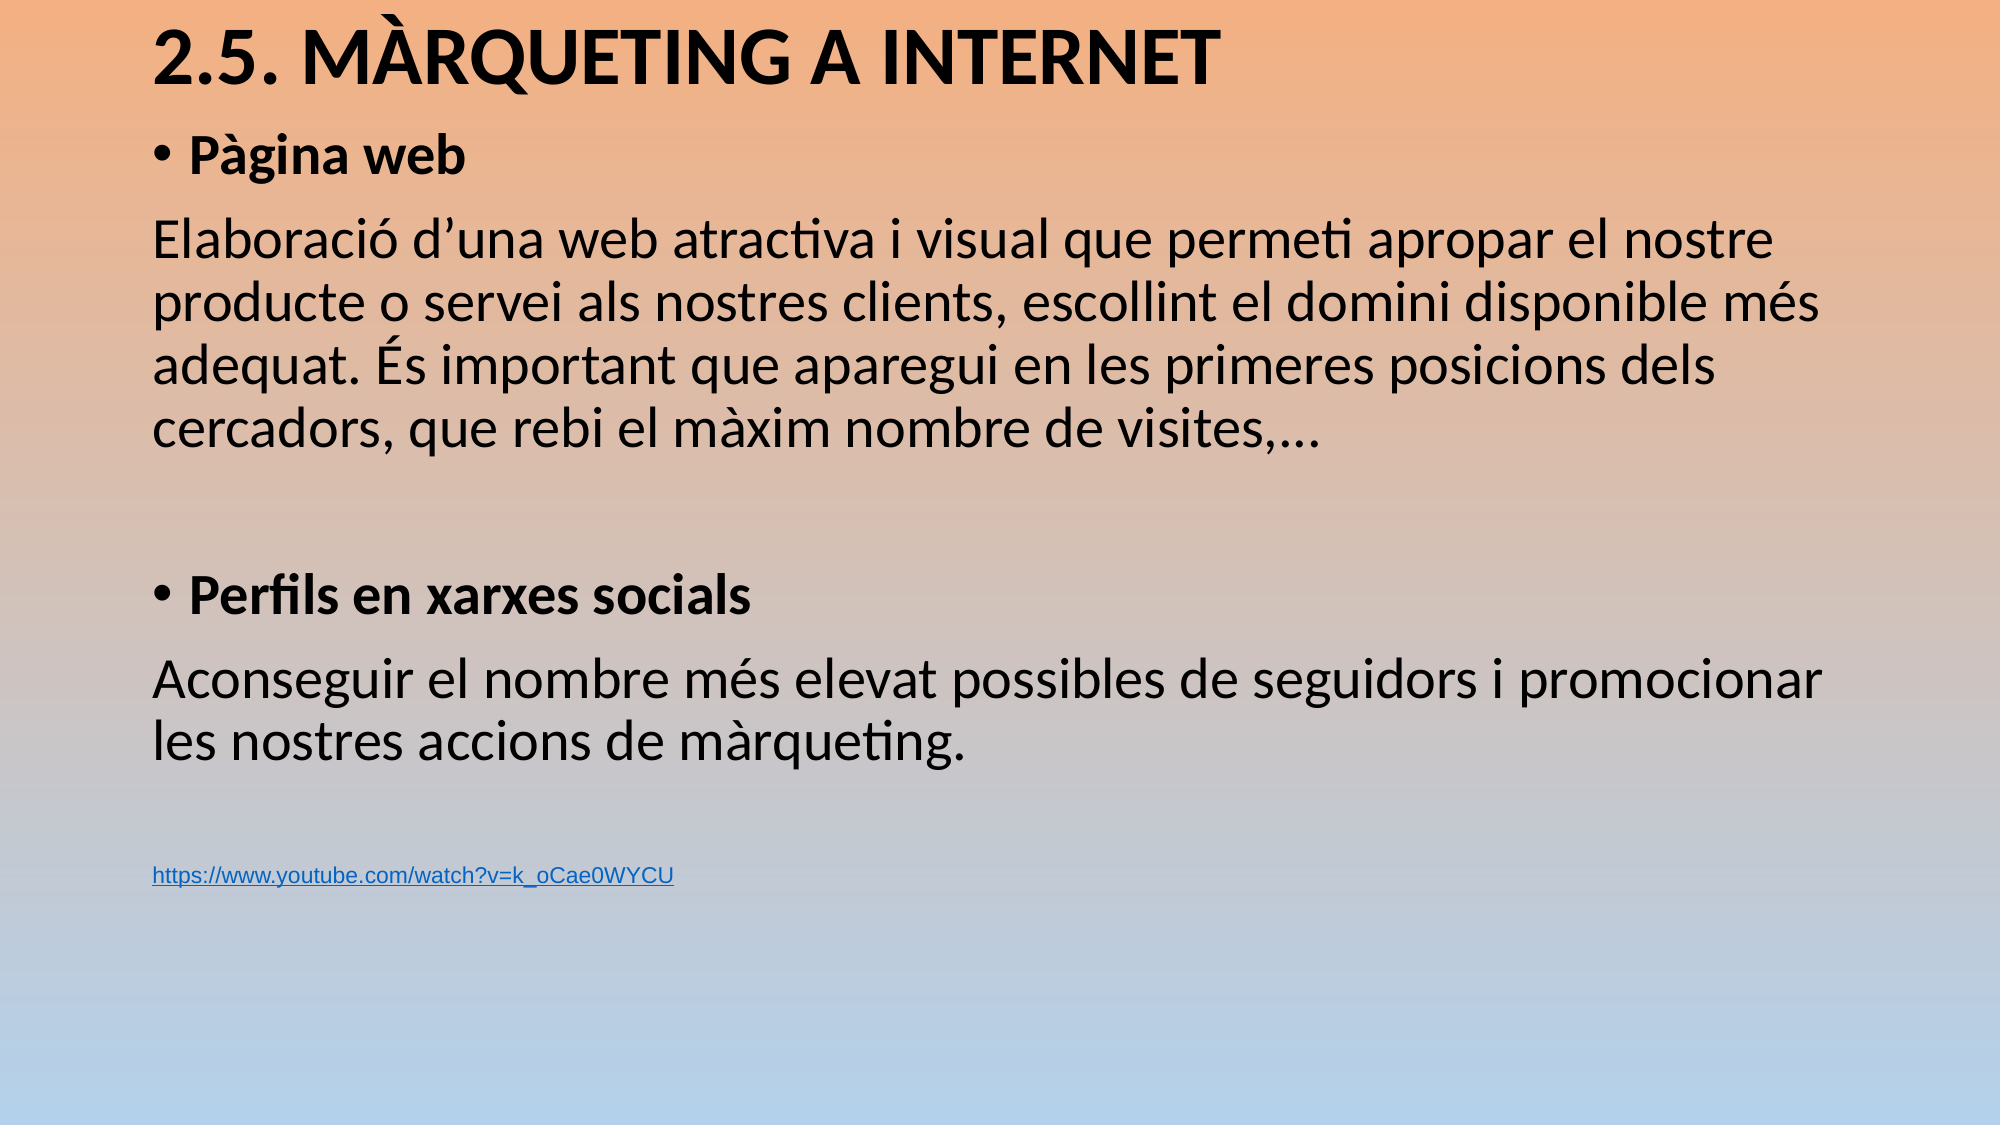

# 2.5. MÀRQUETING A INTERNET
Pàgina web
Elaboració d’una web atractiva i visual que permeti apropar el nostre producte o servei als nostres clients, escollint el domini disponible més adequat. És important que aparegui en les primeres posicions dels cercadors, que rebi el màxim nombre de visites,...

Perfils en xarxes socials
Aconseguir el nombre més elevat possibles de seguidors i promocionar les nostres accions de màrqueting.
https://www.youtube.com/watch?v=k_oCae0WYCU